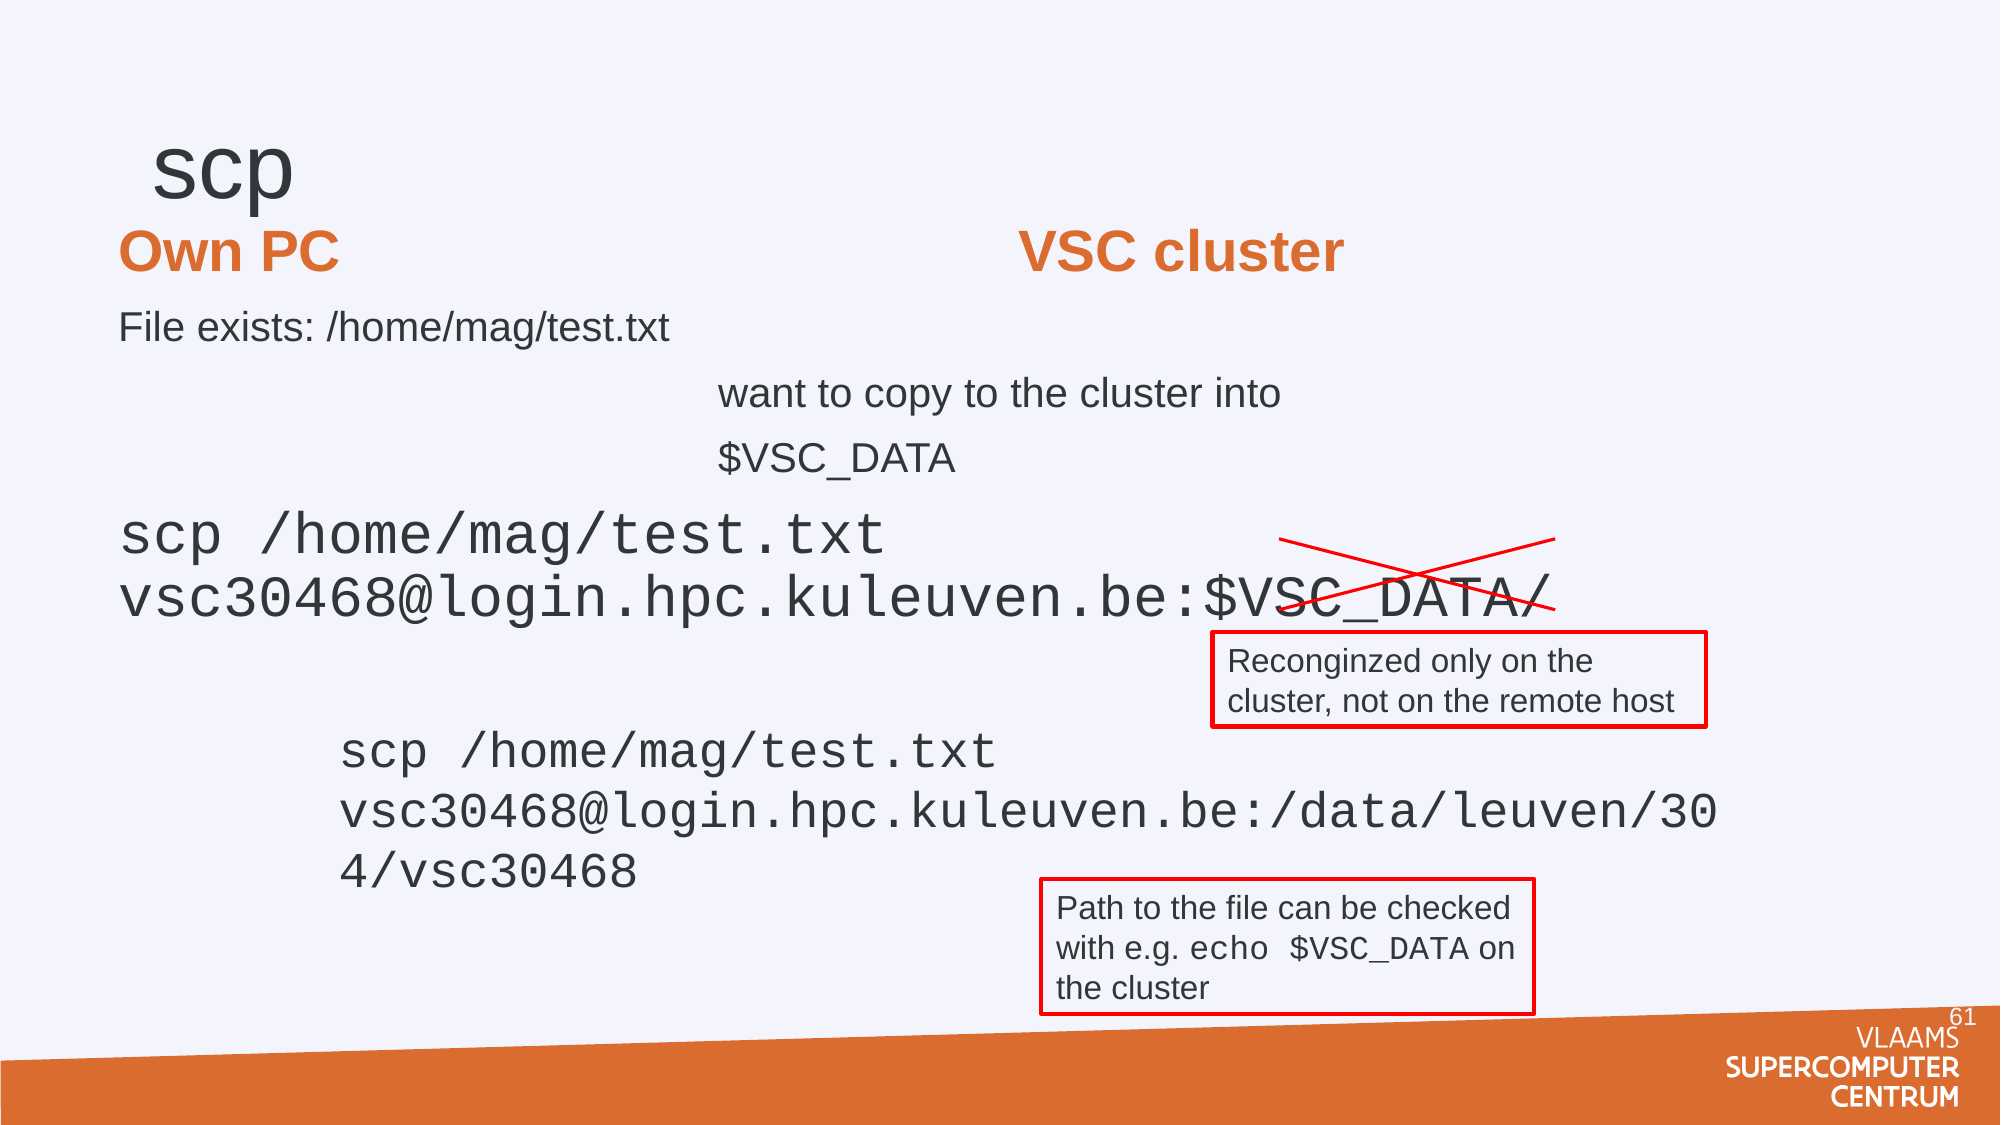

# scp
Own PC					VSC cluster
File exists: /home/mag/test.txt
				want to copy to the cluster into
				$VSC_DATA
scp /home/mag/test.txt vsc30468@login.hpc.kuleuven.be:$VSC_DATA/

Reconginzed only on the cluster, not on the remote host

scp /home/mag/test.txt vsc30468@login.hpc.kuleuven.be:/data/leuven/304/vsc30468
Path to the file can be checked with e.g. echo $VSC_DATA on the cluster
61